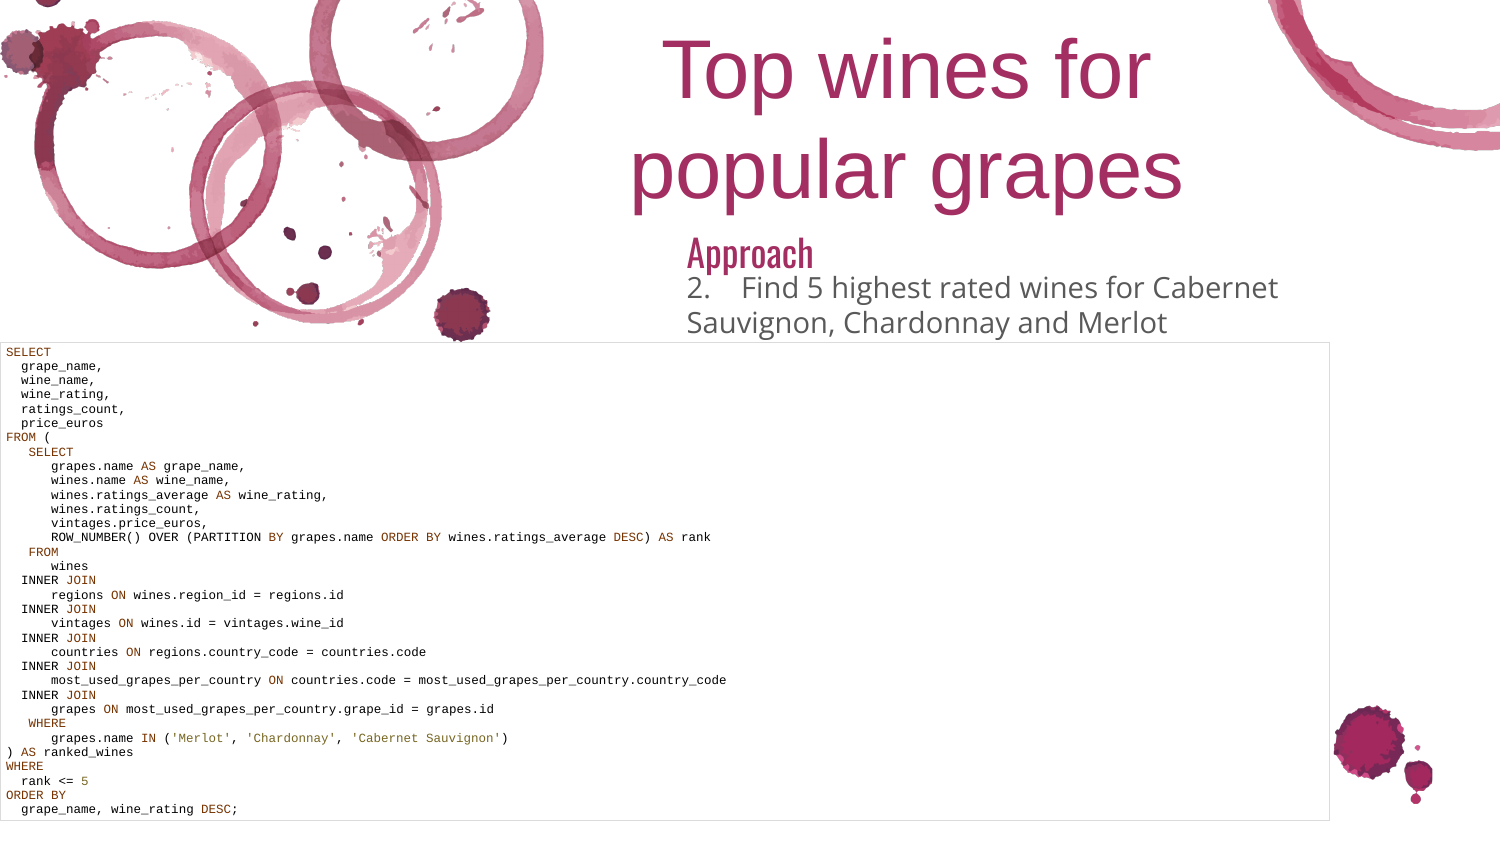

Top wines for popular grapes
Approach
2.    Find 5 highest rated wines for Cabernet        Sauvignon, Chardonnay and Merlot
| SELECT   grape\_name,   wine\_name,   wine\_rating,   ratings\_count,   price\_euros FROM (    SELECT       grapes.name AS grape\_name,       wines.name AS wine\_name,       wines.ratings\_average AS wine\_rating,       wines.ratings\_count,       vintages.price\_euros,       ROW\_NUMBER() OVER (PARTITION BY grapes.name ORDER BY wines.ratings\_average DESC) AS rank    FROM       wines   INNER JOIN       regions ON wines.region\_id = regions.id   INNER JOIN       vintages ON wines.id = vintages.wine\_id   INNER JOIN       countries ON regions.country\_code = countries.code   INNER JOIN       most\_used\_grapes\_per\_country ON countries.code = most\_used\_grapes\_per\_country.country\_code   INNER JOIN       grapes ON most\_used\_grapes\_per\_country.grape\_id = grapes.id    WHERE       grapes.name IN ('Merlot', 'Chardonnay', 'Cabernet Sauvignon') ) AS ranked\_wines WHERE   rank <= 5 ORDER BY   grape\_name, wine\_rating DESC; |
| --- |